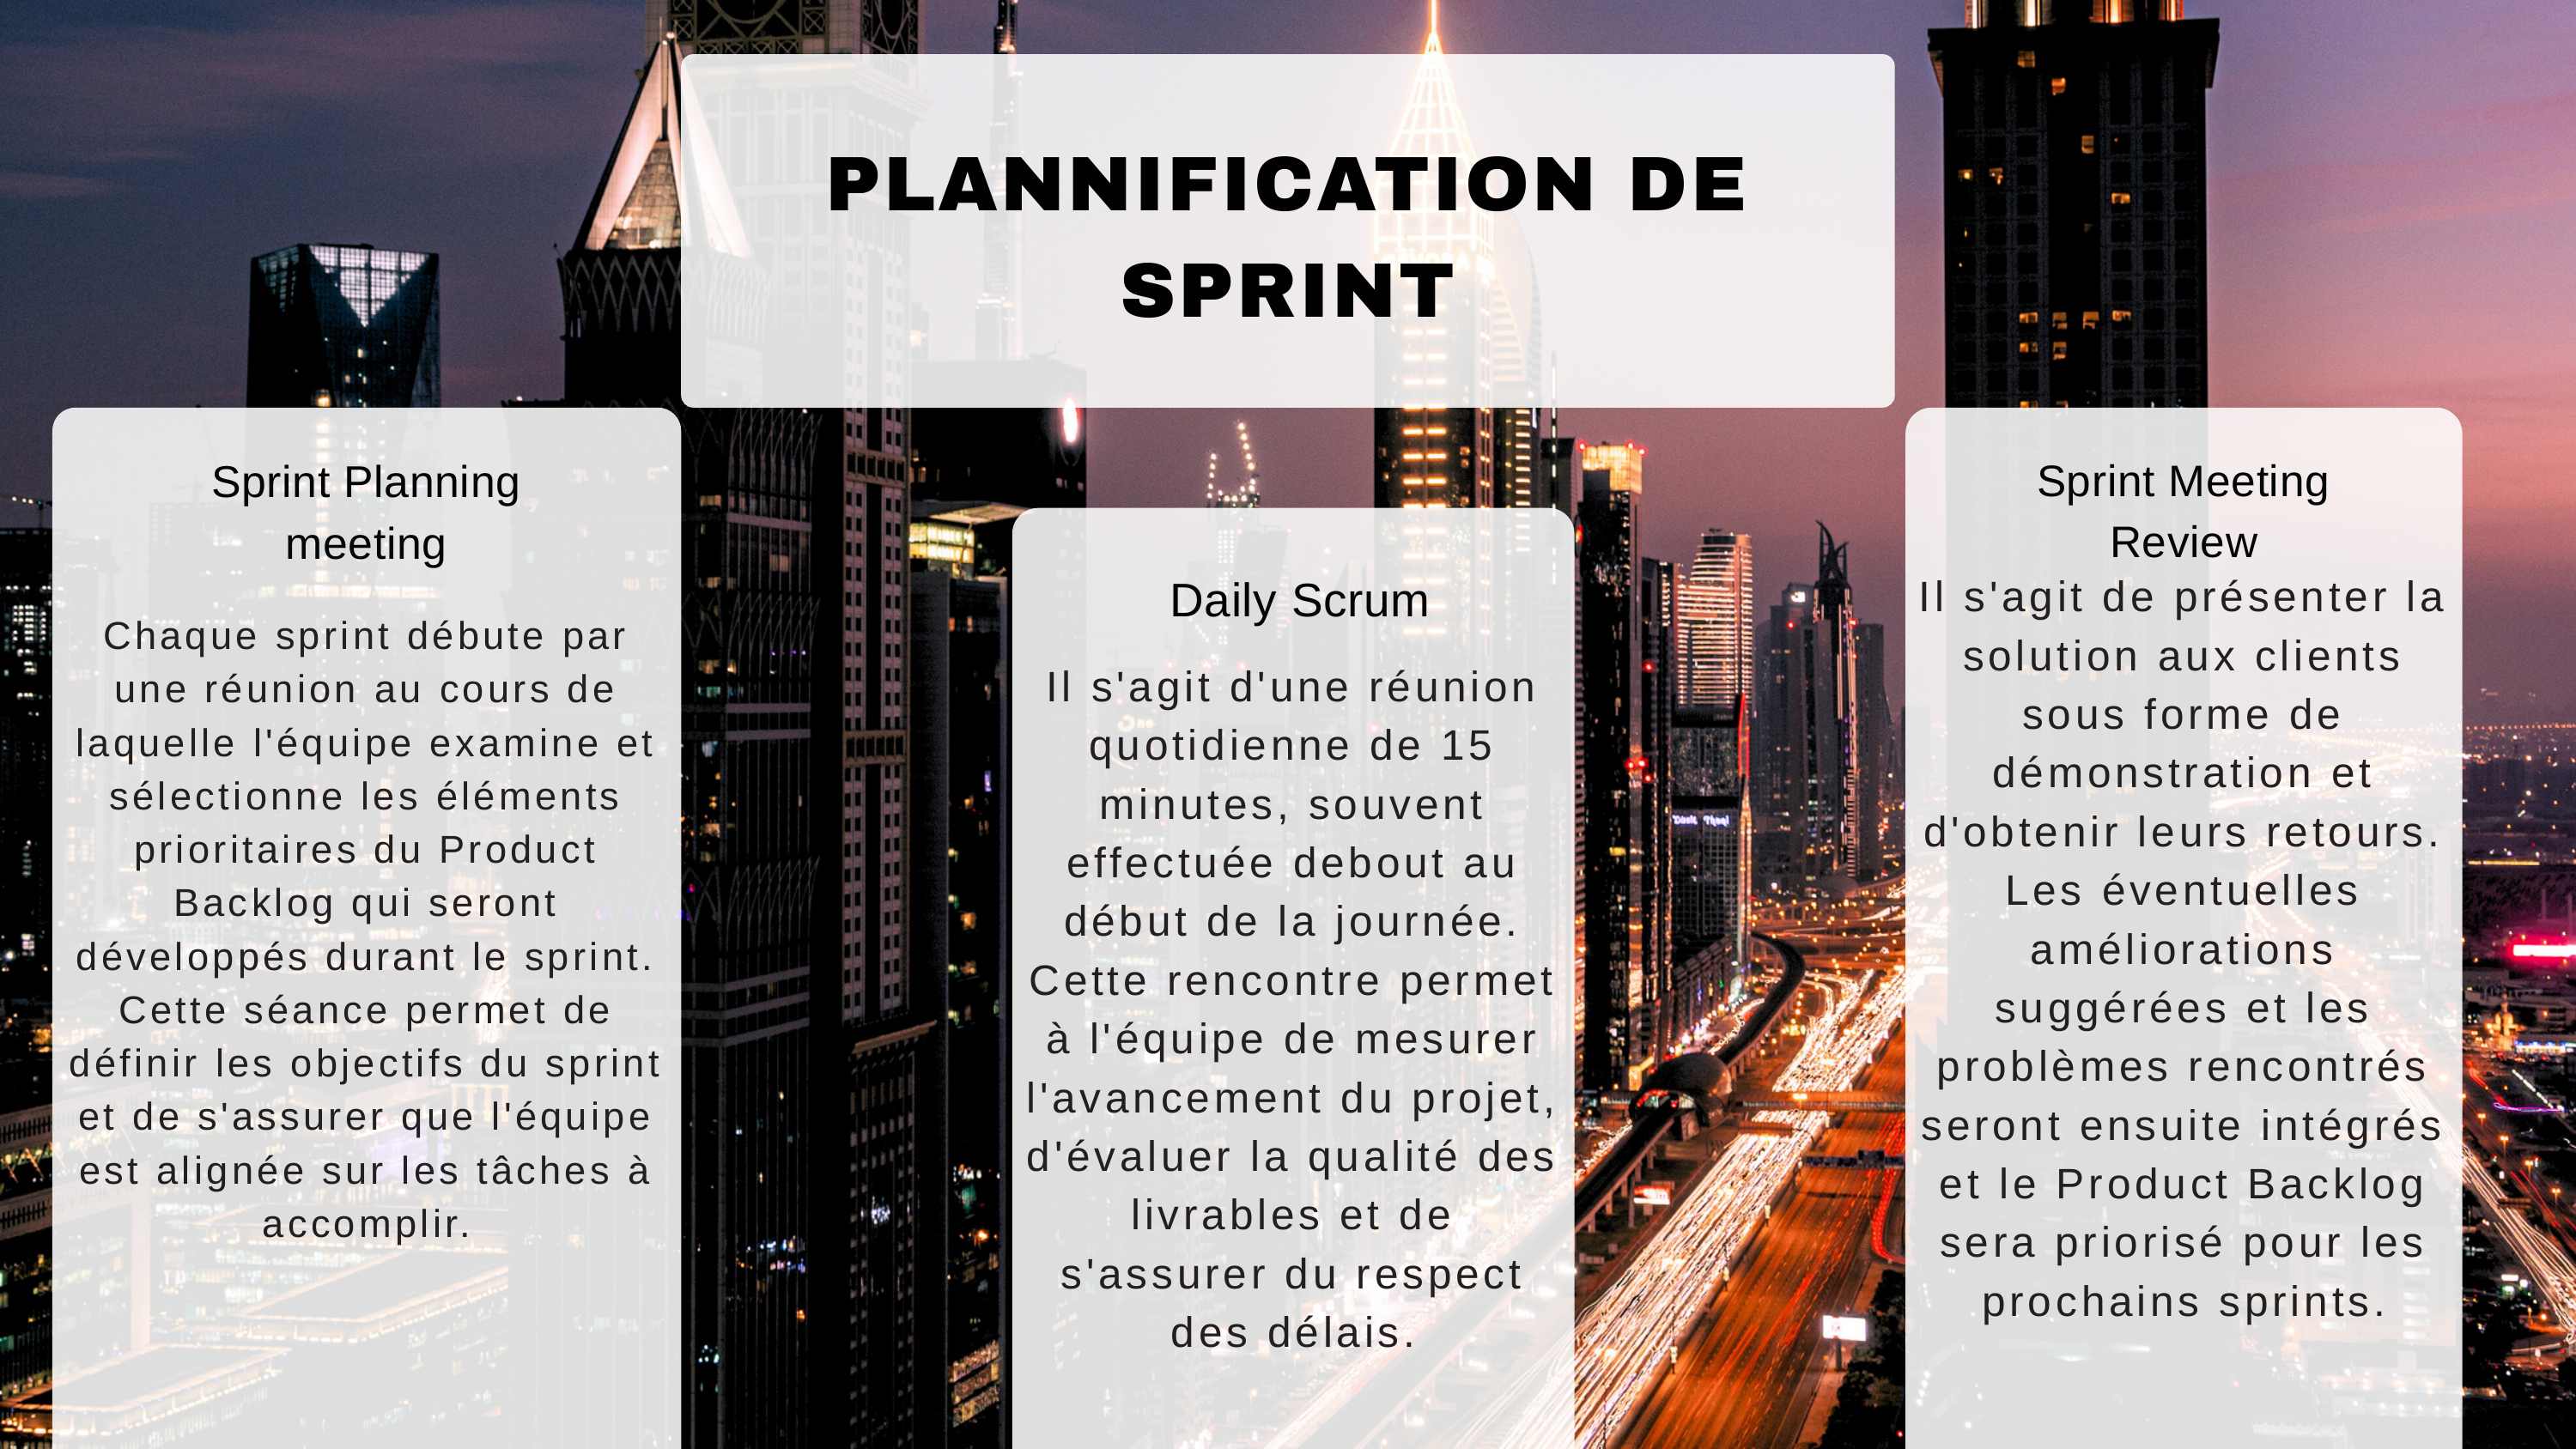

PLANNIFICATION DE SPRINT

Sprint Meeting Review
Sprint Planning meeting

Il s'agit de présenter la solution aux clients sous forme de démonstration et d'obtenir leurs retours. Les éventuelles améliorations suggérées et les problèmes rencontrés seront ensuite intégrés et le Product Backlog sera priorisé pour les prochains sprints.

 Daily Scrum
Chaque sprint débute par une réunion au cours de laquelle l'équipe examine et sélectionne les éléments prioritaires du Product Backlog qui seront développés durant le sprint. Cette séance permet de définir les objectifs du sprint et de s'assurer que l'équipe est alignée sur les tâches à accomplir.

Il s'agit d'une réunion quotidienne de 15 minutes, souvent effectuée debout au début de la journée. Cette rencontre permet à l'équipe de mesurer l'avancement du projet, d'évaluer la qualité des livrables et de s'assurer du respect des délais.